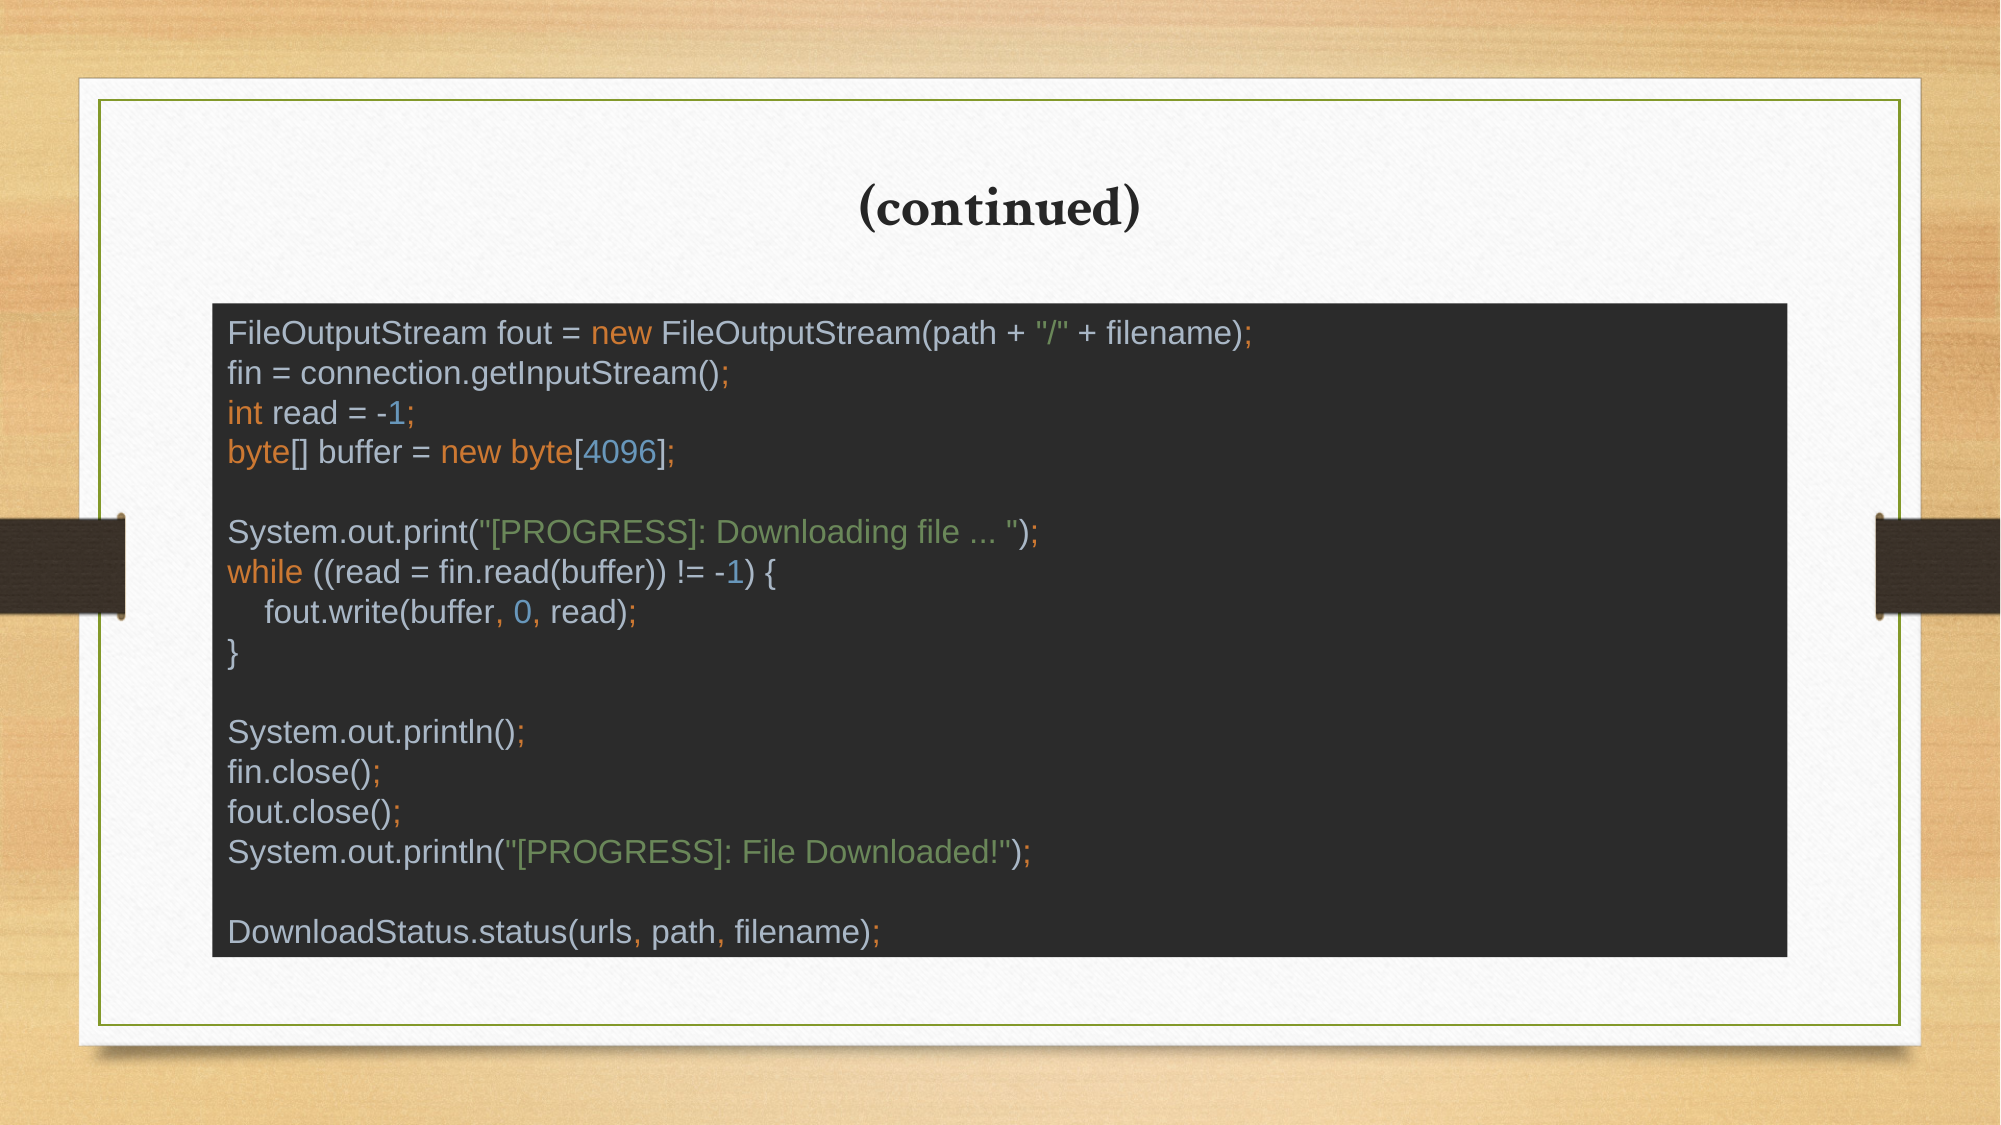

# (continued)
FileOutputStream fout = new FileOutputStream(path + "/" + filename);
fin = connection.getInputStream();
int read = -1;
byte[] buffer = new byte[4096];
System.out.print("[PROGRESS]: Downloading file ... ");
while ((read = fin.read(buffer)) != -1) {
    fout.write(buffer, 0, read);
}
System.out.println();
fin.close();
fout.close();
System.out.println("[PROGRESS]: File Downloaded!");
DownloadStatus.status(urls, path, filename);